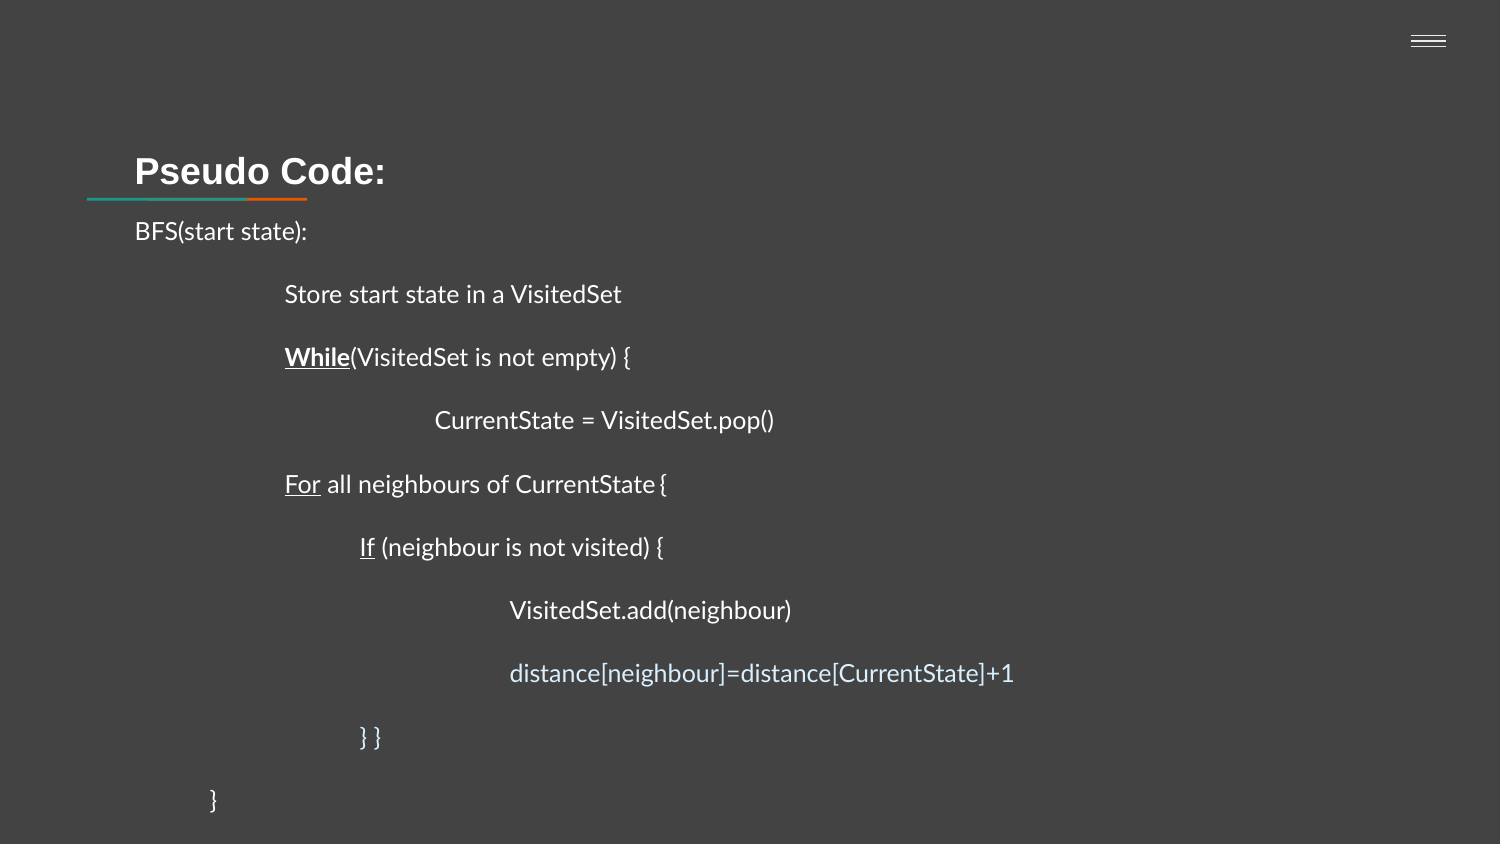

# Pseudo Code:
BFS(start state):
	Store start state in a VisitedSet
	While(VisitedSet is not empty) {
		CurrentState = VisitedSet.pop()
For all neighbours of CurrentState	{
	If (neighbour is not visited) {
		VisitedSet.add(neighbour)
		distance[neighbour]=distance[CurrentState]+1
	} }
}